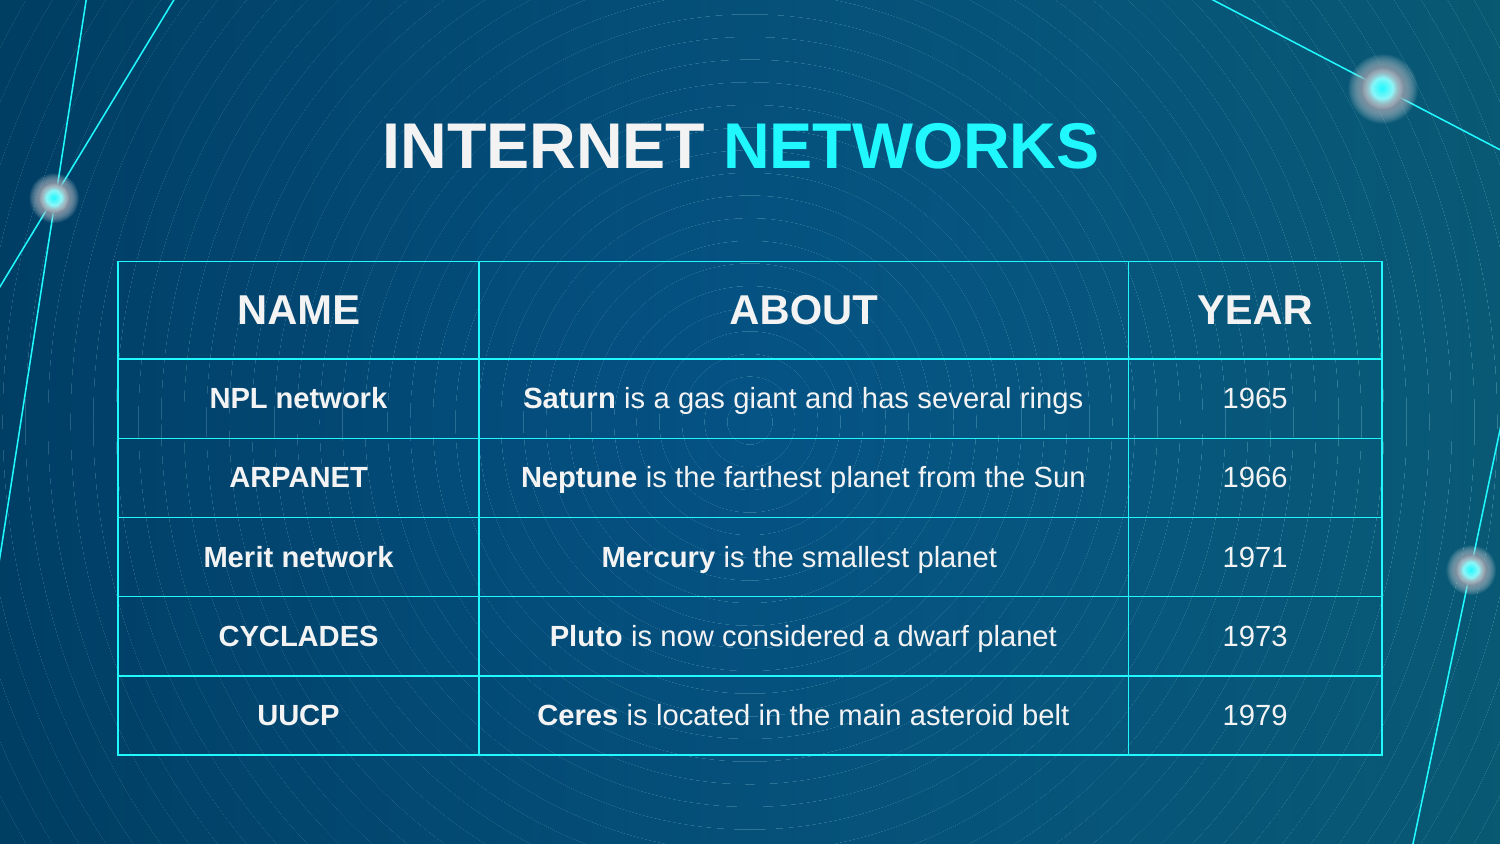

# INTERNET NETWORKS
| NAME | ABOUT | YEAR |
| --- | --- | --- |
| NPL network | Saturn is a gas giant and has several rings | 1965 |
| ARPANET | Neptune is the farthest planet from the Sun | 1966 |
| Merit network | Mercury is the smallest planet | 1971 |
| CYCLADES | Pluto is now considered a dwarf planet | 1973 |
| UUCP | Ceres is located in the main asteroid belt | 1979 |